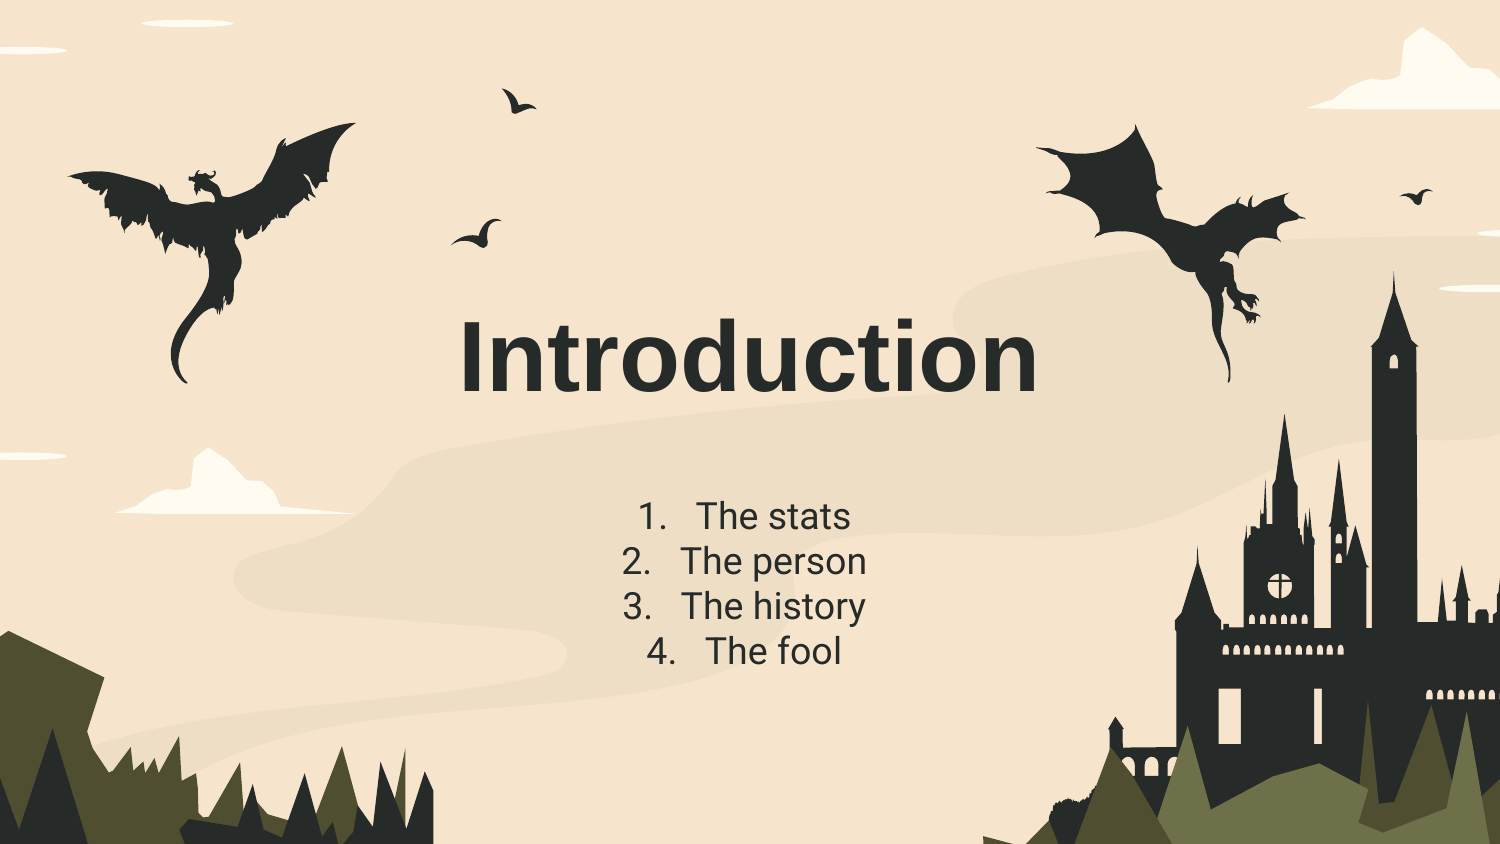

# Introduction
The stats
The person
The history
The fool